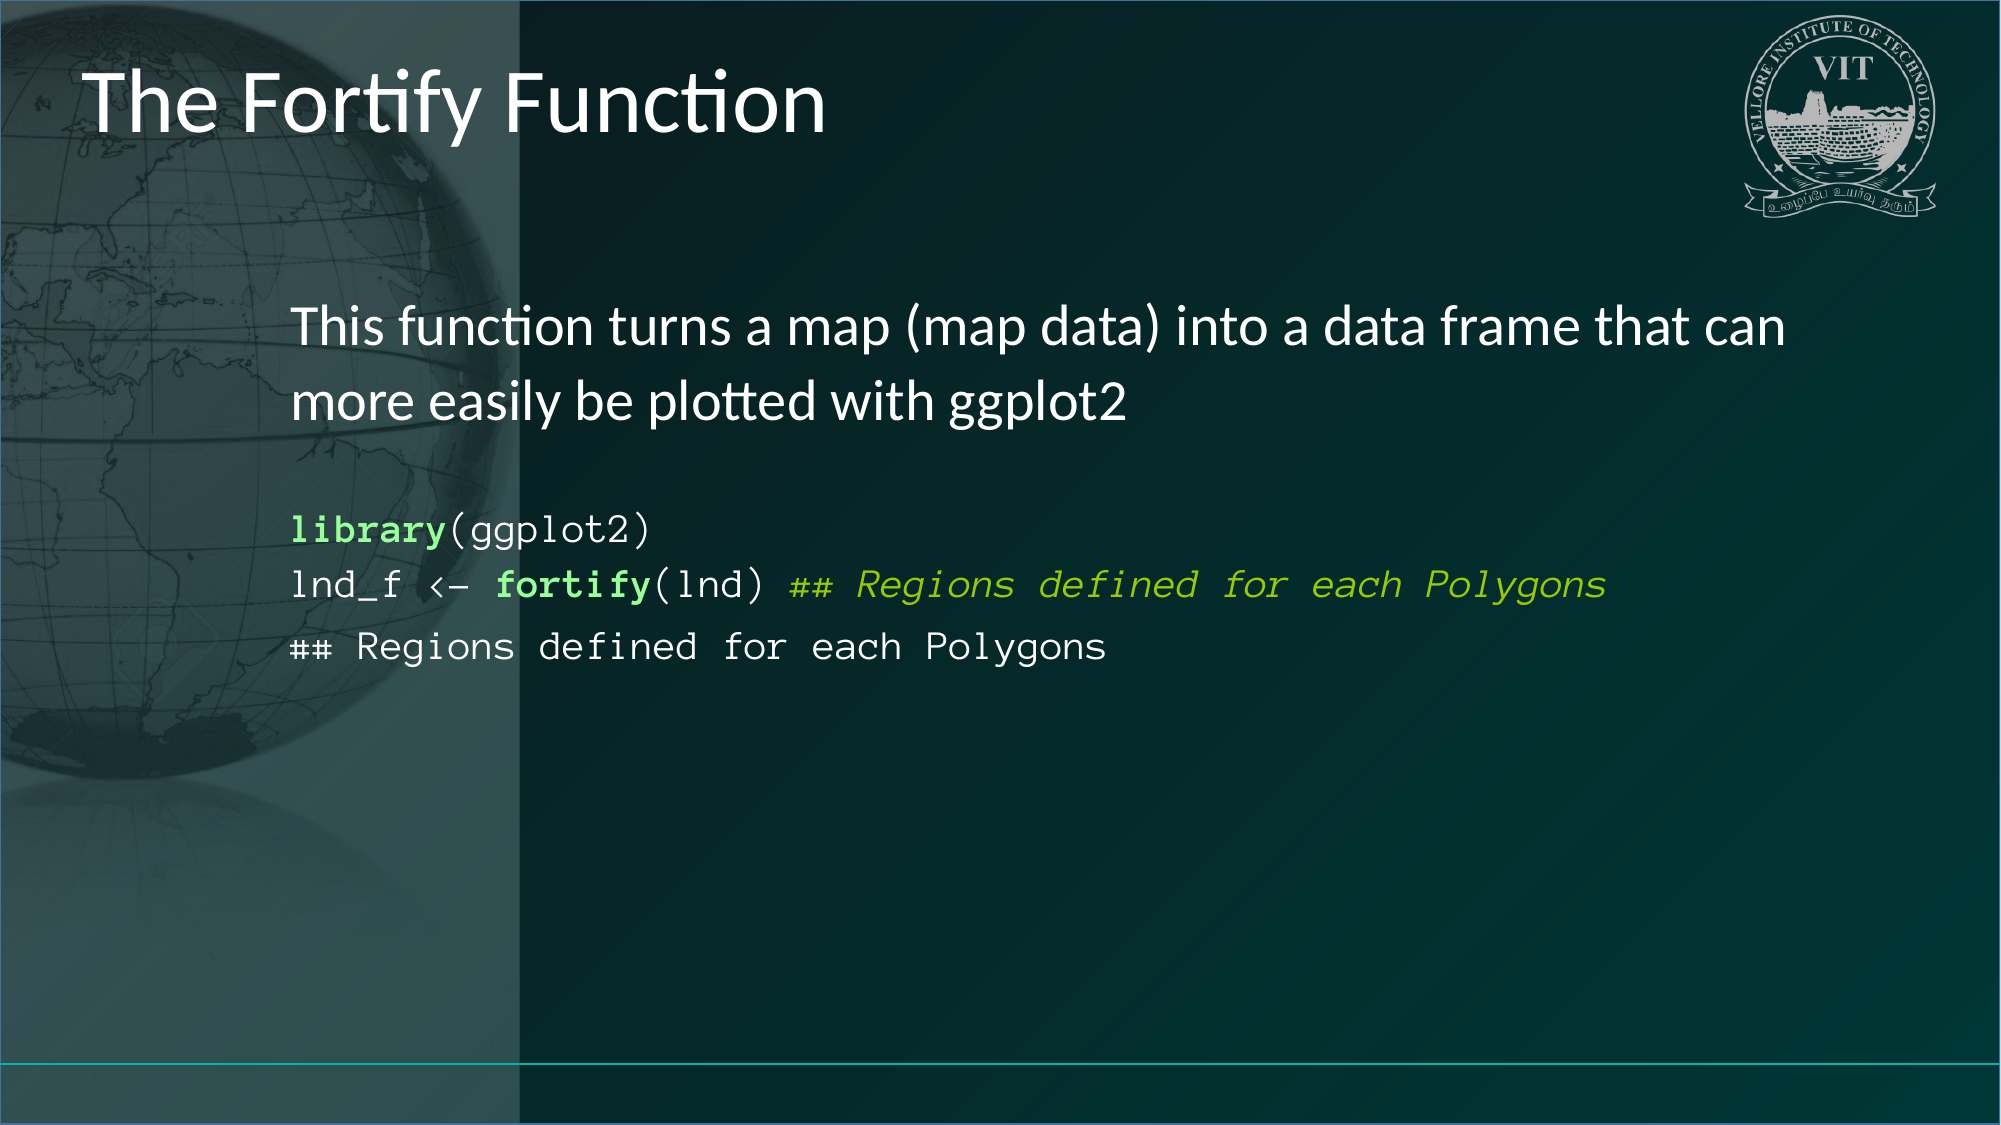

# The Fortify Function
This function turns a map (map data) into a data frame that can more easily be plotted with ggplot2

library(ggplot2)
lnd_f <- fortify(lnd) ## Regions defined for each Polygons
## Regions defined for each Polygons